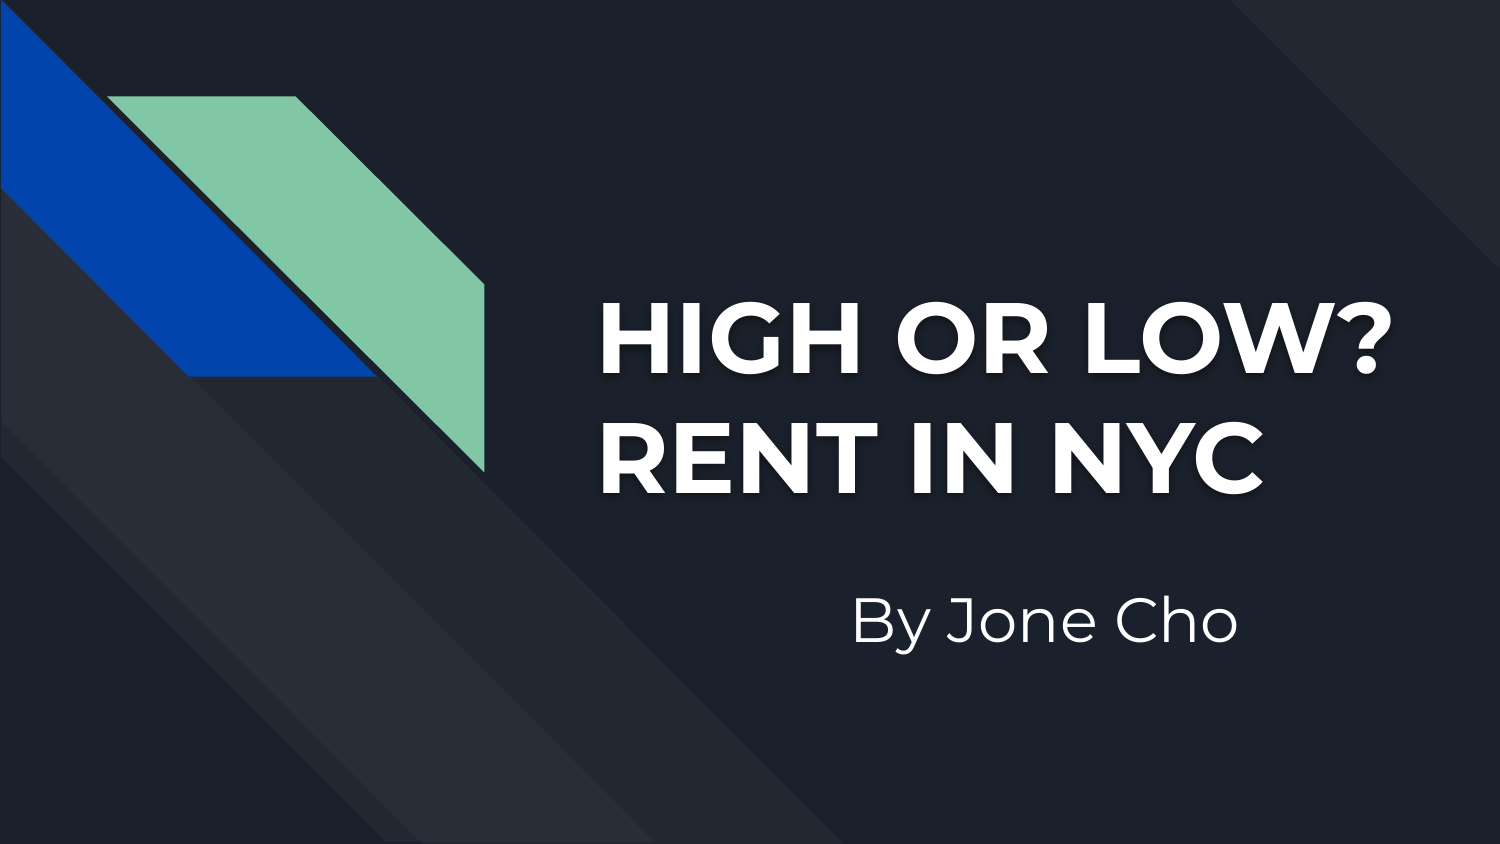

# HIGH OR LOW?
RENT IN NYC
By Jone Cho